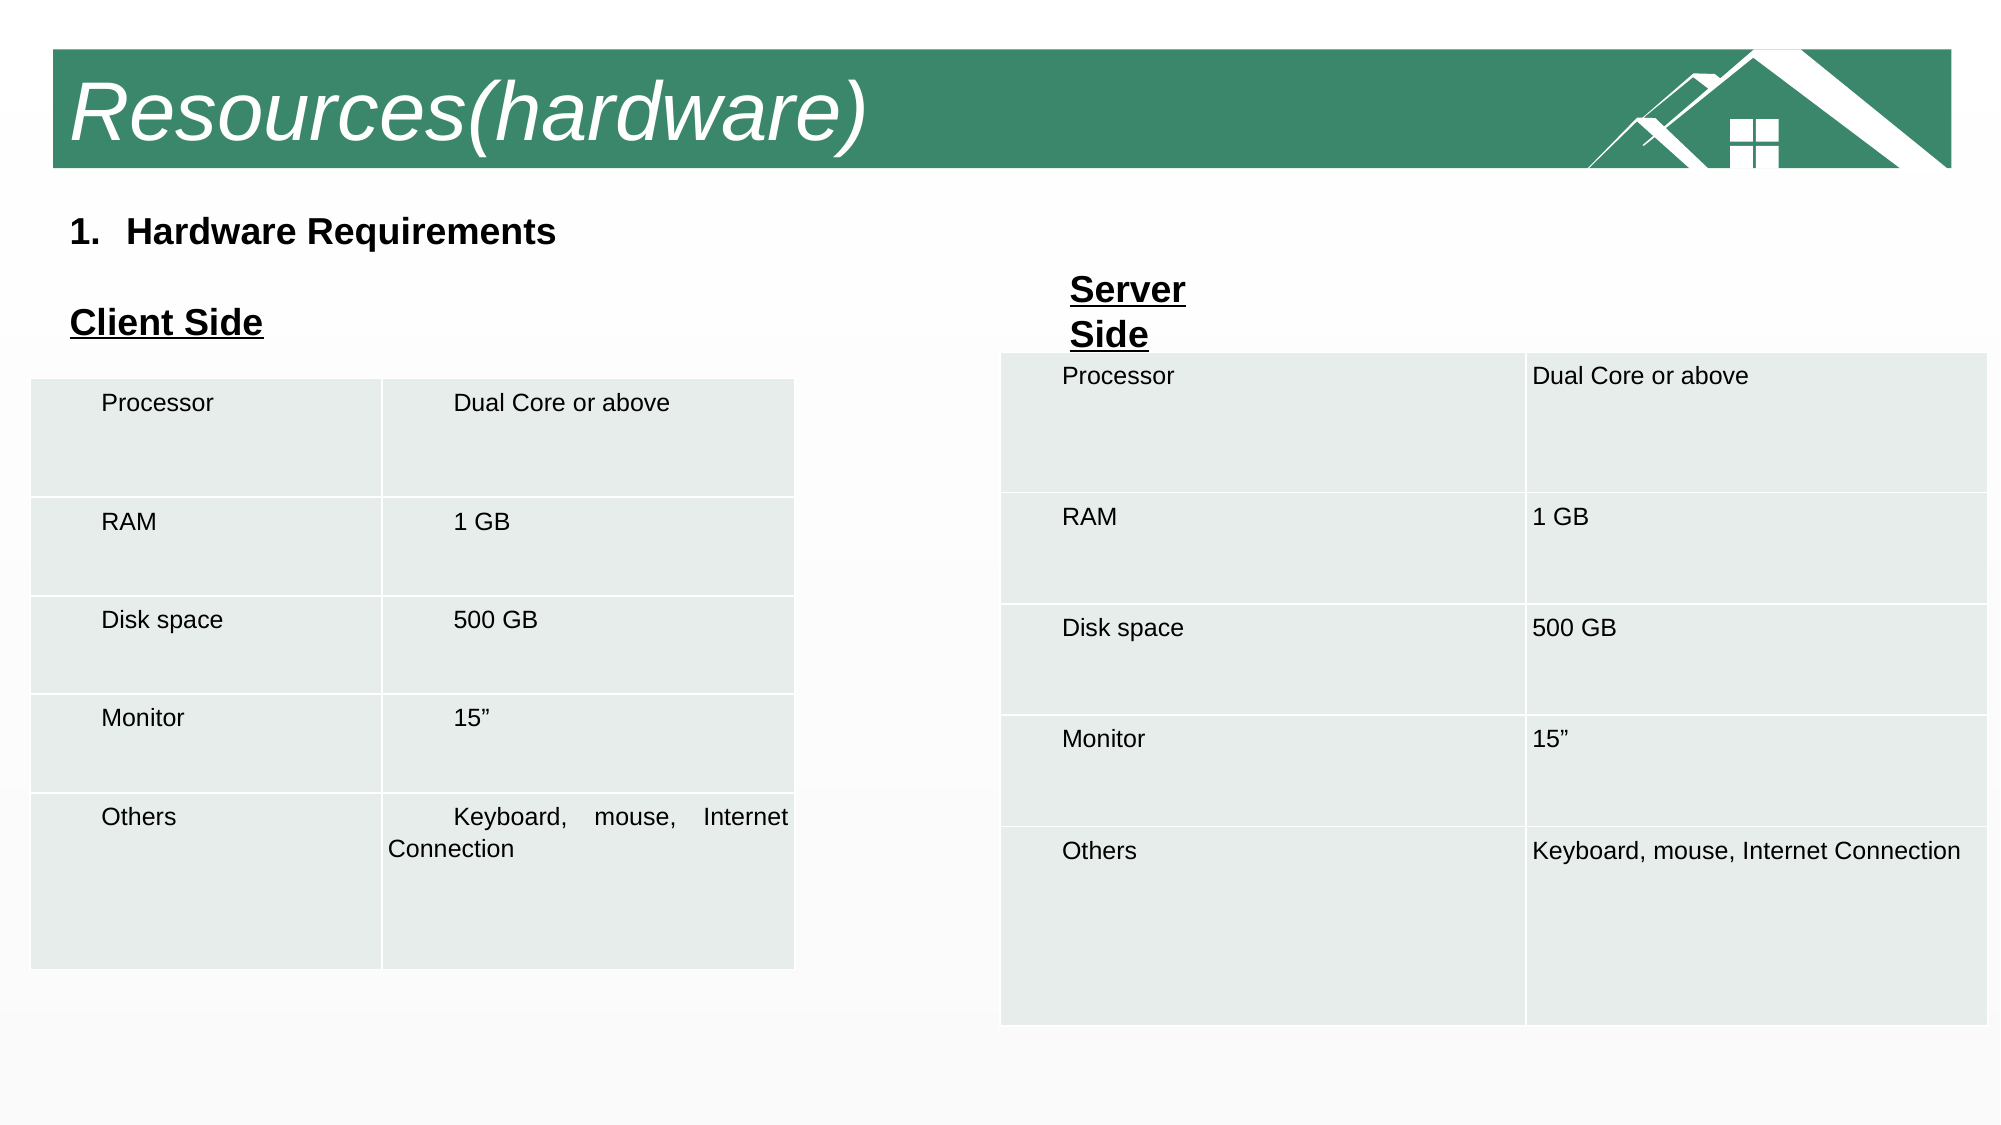

Resources(hardware)
Hardware Requirements

Client Side
Server Side
| Processor | Dual Core or above |
| --- | --- |
| RAM | 1 GB |
| Disk space | 500 GB |
| Monitor | 15” |
| Others | Keyboard, mouse, Internet Connection |
| Processor | Dual Core or above |
| --- | --- |
| RAM | 1 GB |
| Disk space | 500 GB |
| Monitor | 15” |
| Others | Keyboard, mouse, Internet Connection |